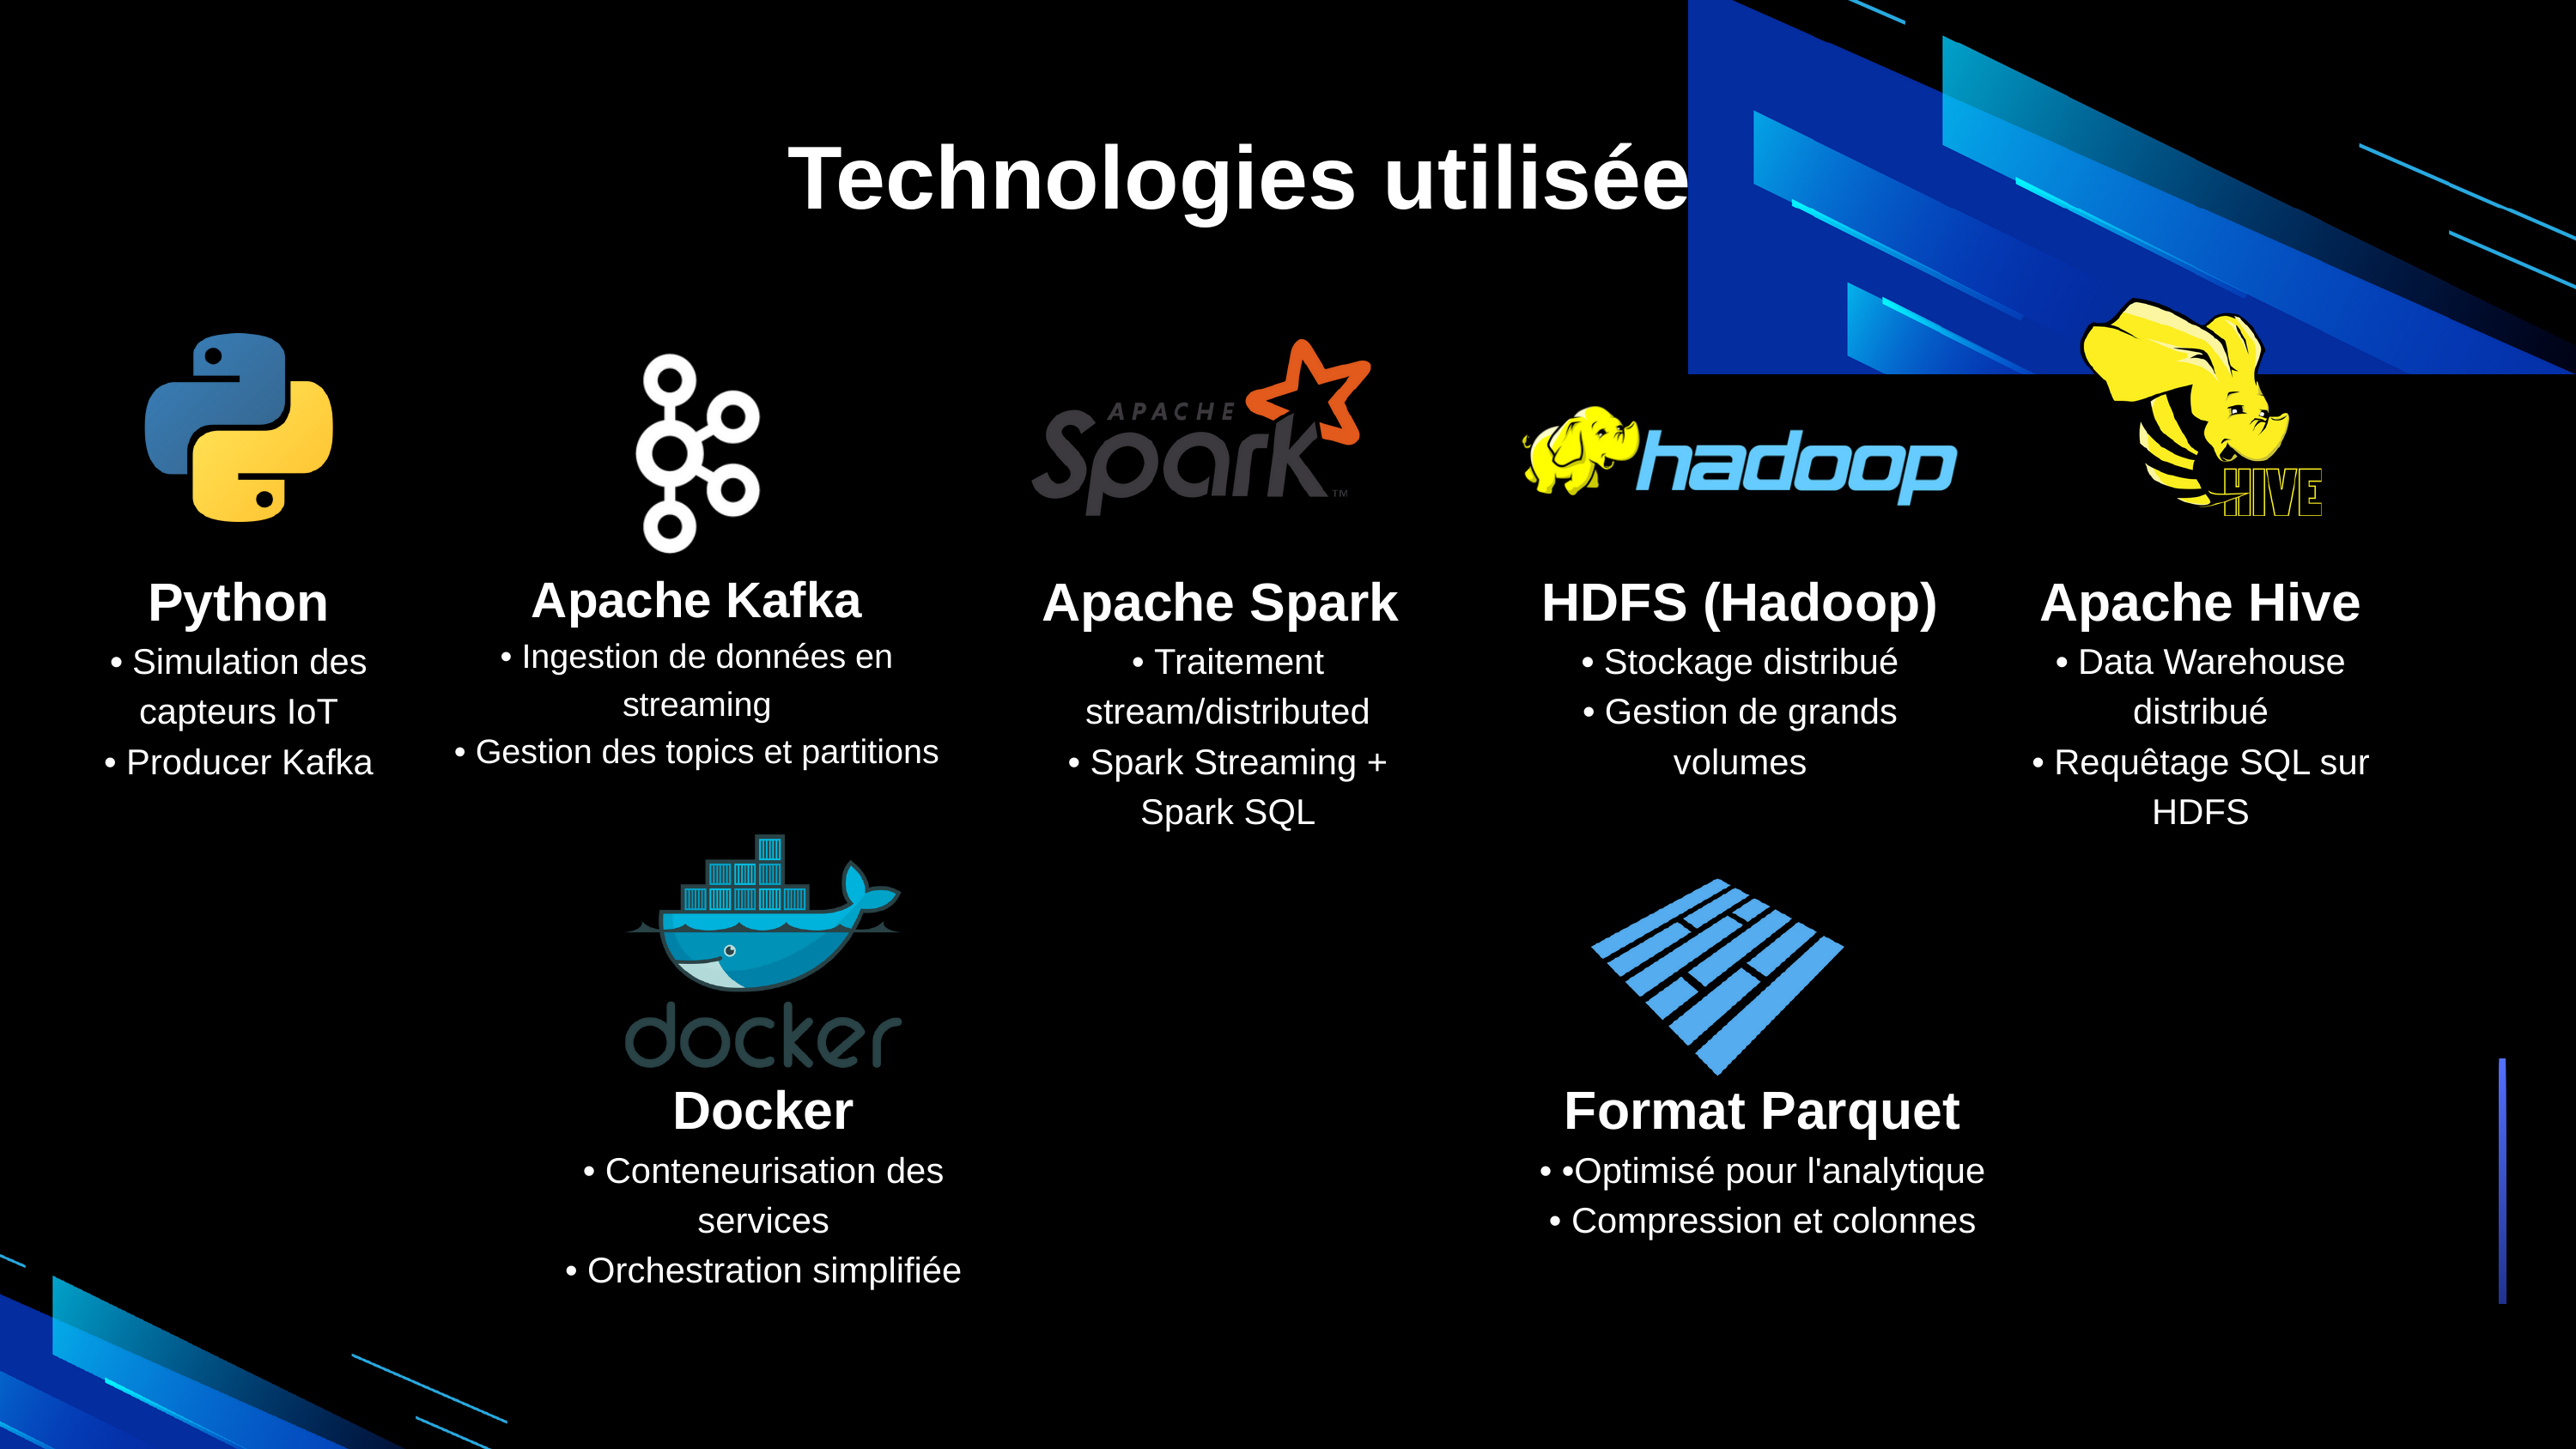

Technologies utilisées

Python
• Simulation des capteurs IoT
• Producer Kafka

Apache Spark
• Traitement stream/distributed
• Spark Streaming + Spark SQL

HDFS (Hadoop)
• Stockage distribué
• Gestion de grands volumes

Apache Hive
• Data Warehouse distribué
• Requêtage SQL sur HDFS

Apache Kafka
• Ingestion de données en streaming
• Gestion des topics et partitions

Docker
• Conteneurisation des services
• Orchestration simplifiée

Format Parquet
• •Optimisé pour l'analytique
• Compression et colonnes